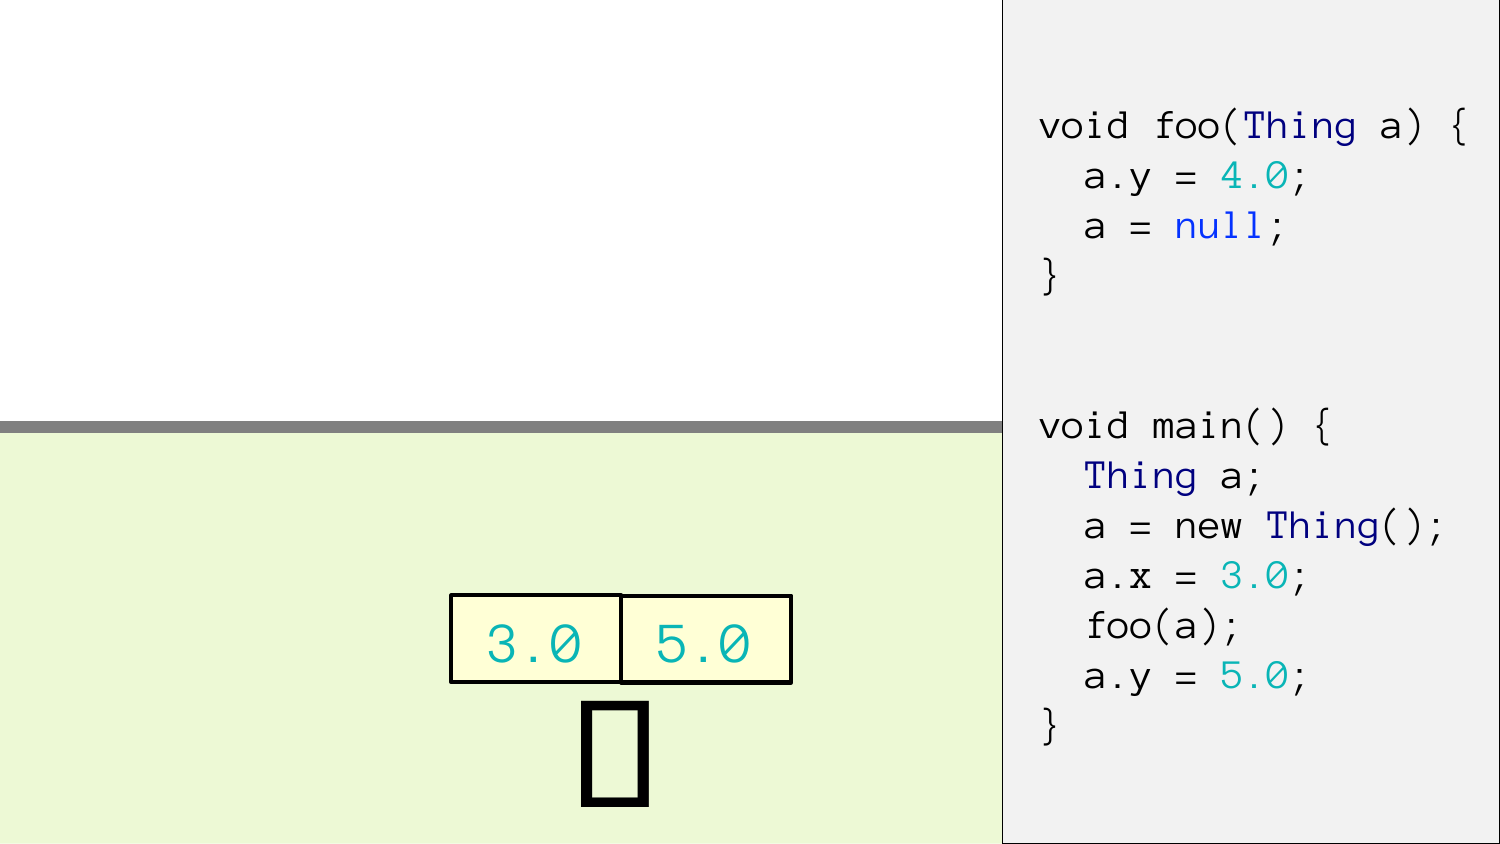

void foo(Thing a) {
  a.y = 4.0;
  a = null;
}

void main() {
  Thing a;
  a = new Thing();
  a.x = 3.0;
  foo(a);
  a.y = 5.0;
}

3.0
5.0
🚛